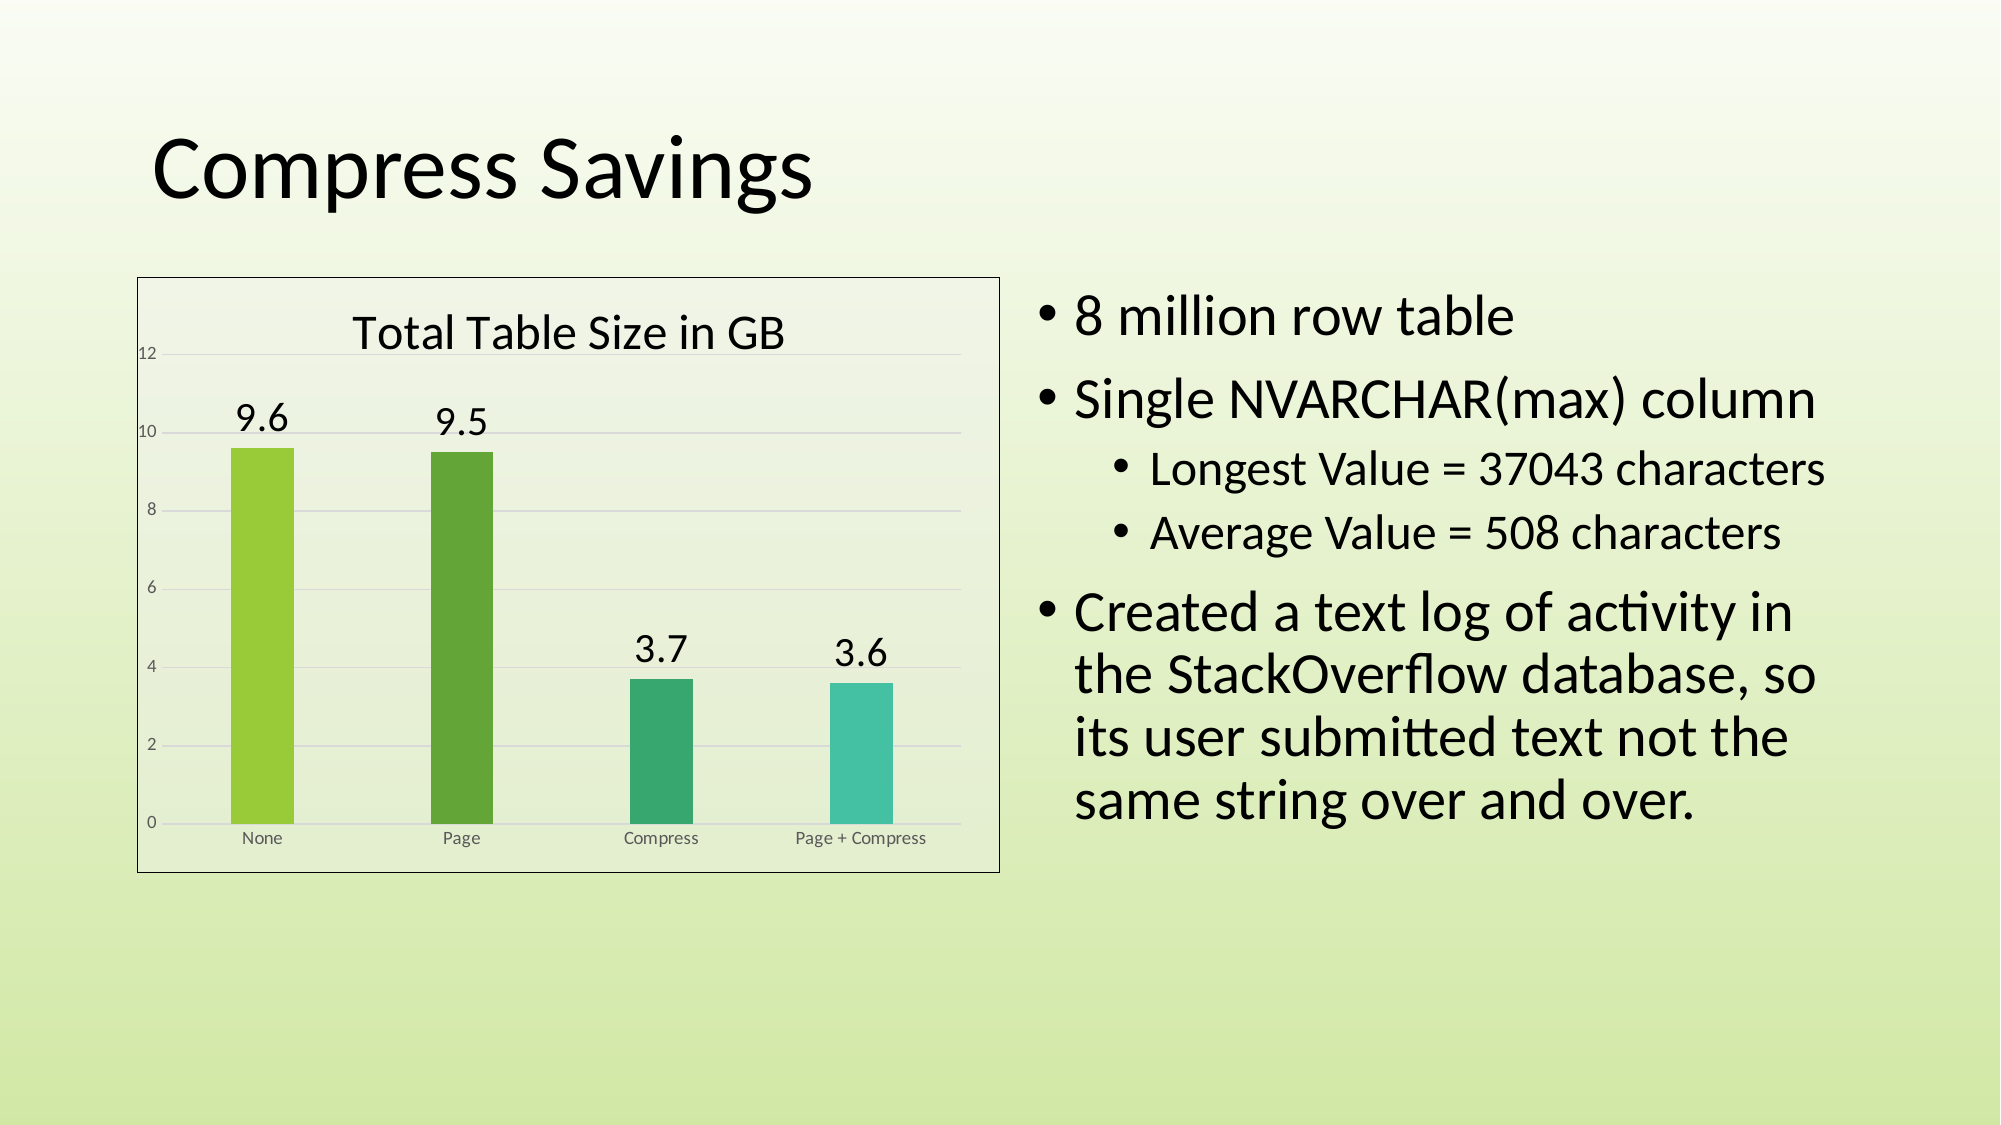

# Compress Savings

### Chart:

| Category | Total Table Size in GB |
|---|---|
| None | 9.6 |
| Page | 9.5 |
| Compress | 3.7 |
| Page + Compress | 3.6 |
8 million row table
Single NVARCHAR(max) column
Longest Value = 37043 characters
Average Value = 508 characters
Created a text log of activity in the StackOverflow database, so its user submitted text not the same string over and over.